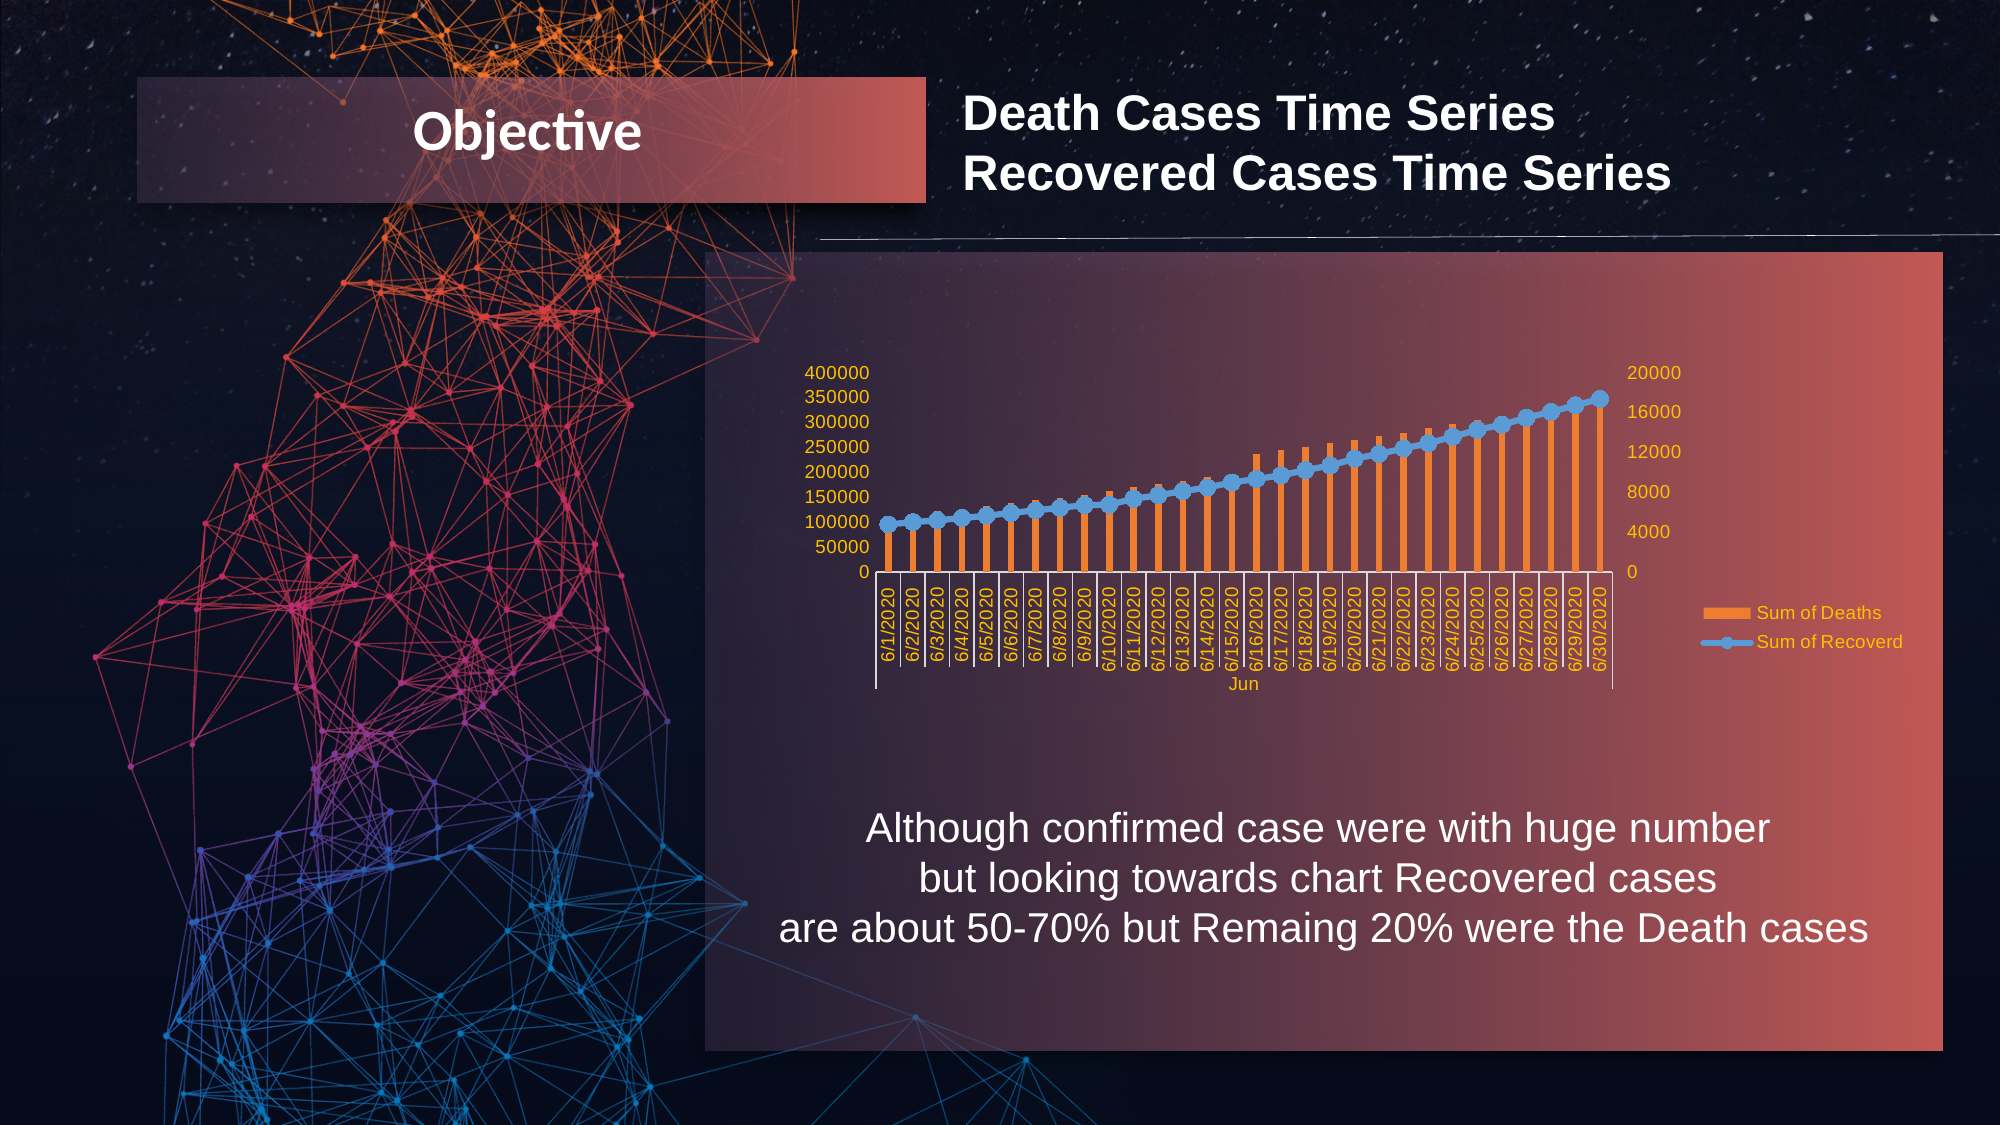

Death Cases Time Series
Recovered Cases Time Series

Objective

Although confirmed case were with huge number
but looking towards chart Recovered cases
are about 50-70% but Remaing 20% were the Death cases

### Chart:

| Category | Sum of Deaths | Sum of Recoverd |
|---|---|---|
| 6/1/2020 | 5608.0 | 95754.0 |
| 6/2/2020 | 5829.0 | 100285.0 |
| 6/3/2020 | 6088.0 | 104071.0 |
| 6/4/2020 | 6363.0 | 108450.0 |
| 6/5/2020 | 6649.0 | 113233.0 |
| 6/6/2020 | 6946.0 | 118695.0 |
| 6/7/2020 | 7207.0 | 123848.0 |
| 6/8/2020 | 7473.0 | 129095.0 |
| 6/9/2020 | 7750.0 | 134670.0 |
| 6/10/2020 | 8102.0 | 135206.0 |
| 6/11/2020 | 8498.0 | 147195.0 |
| 6/12/2020 | 8884.0 | 154330.0 |
| 6/13/2020 | 9195.0 | 162379.0 |
| 6/14/2020 | 9520.0 | 169798.0 |
| 6/15/2020 | 9900.0 | 180013.0 |
| 6/16/2020 | 11903.0 | 186935.0 |
| 6/17/2020 | 12237.0 | 194325.0 |
| 6/18/2020 | 12573.0 | 204711.0 |
| 6/19/2020 | 12948.0 | 213831.0 |
| 6/20/2020 | 13254.0 | 227728.0 |
| 6/21/2020 | 13699.0 | 237196.0 |
| 6/22/2020 | 14011.0 | 248190.0 |
| 6/23/2020 | 14476.0 | 258685.0 |
| 6/24/2020 | 14894.0 | 271697.0 |
| 6/25/2020 | 15301.0 | 285637.0 |
| 6/26/2020 | 15685.0 | 295881.0 |
| 6/27/2020 | 16095.0 | 309713.0 |
| 6/28/2020 | 16475.0 | 321723.0 |
| 6/29/2020 | 16893.0 | 334822.0 |
| 6/30/2020 | 17400.0 | 347912.0 |